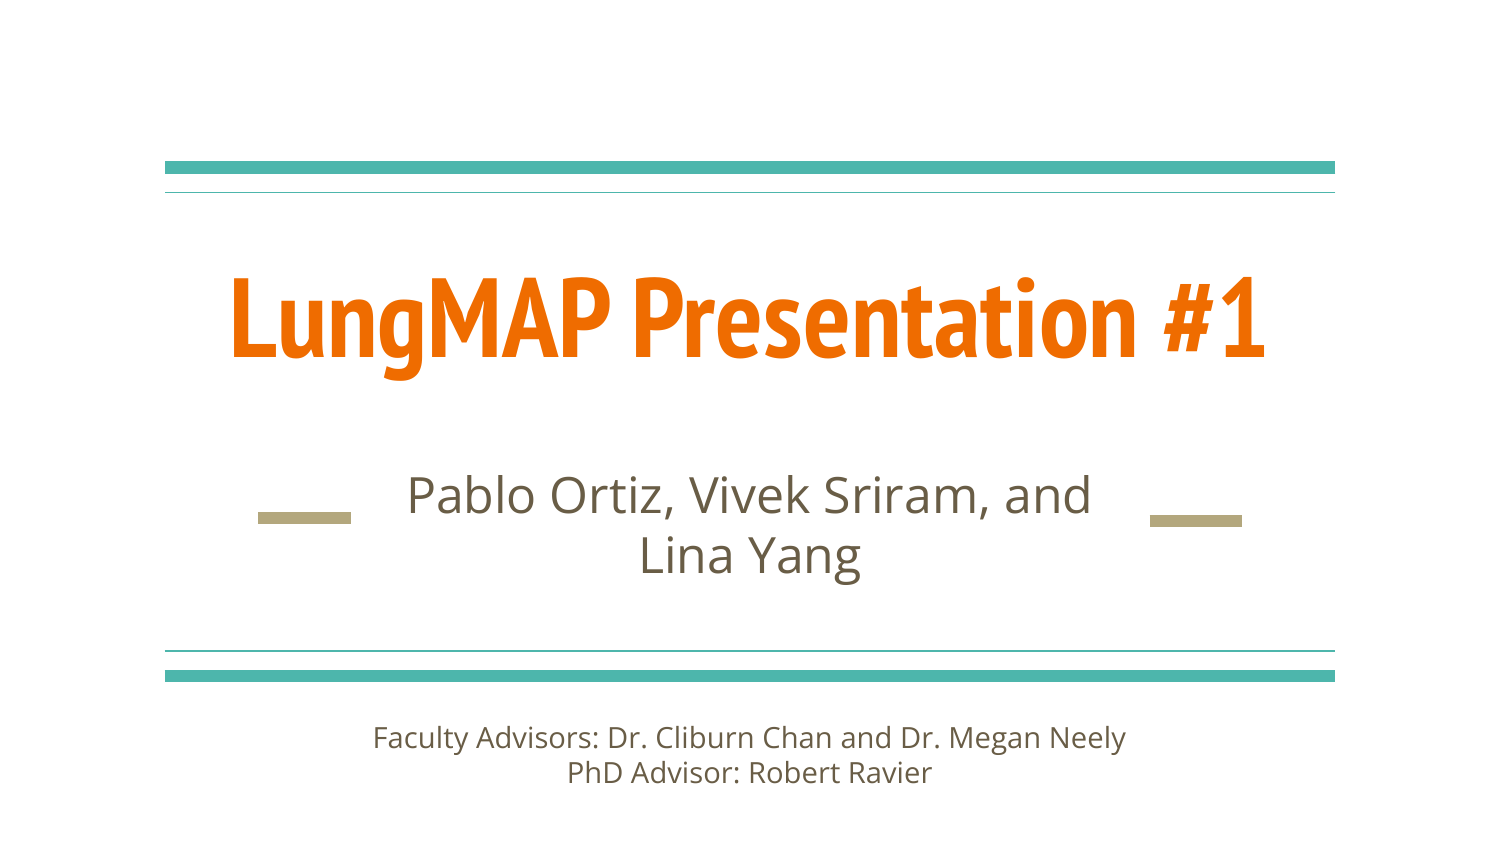

# LungMAP Presentation #1
Pablo Ortiz, Vivek Sriram, and Lina Yang
Faculty Advisors: Dr. Cliburn Chan and Dr. Megan Neely
PhD Advisor: Robert Ravier